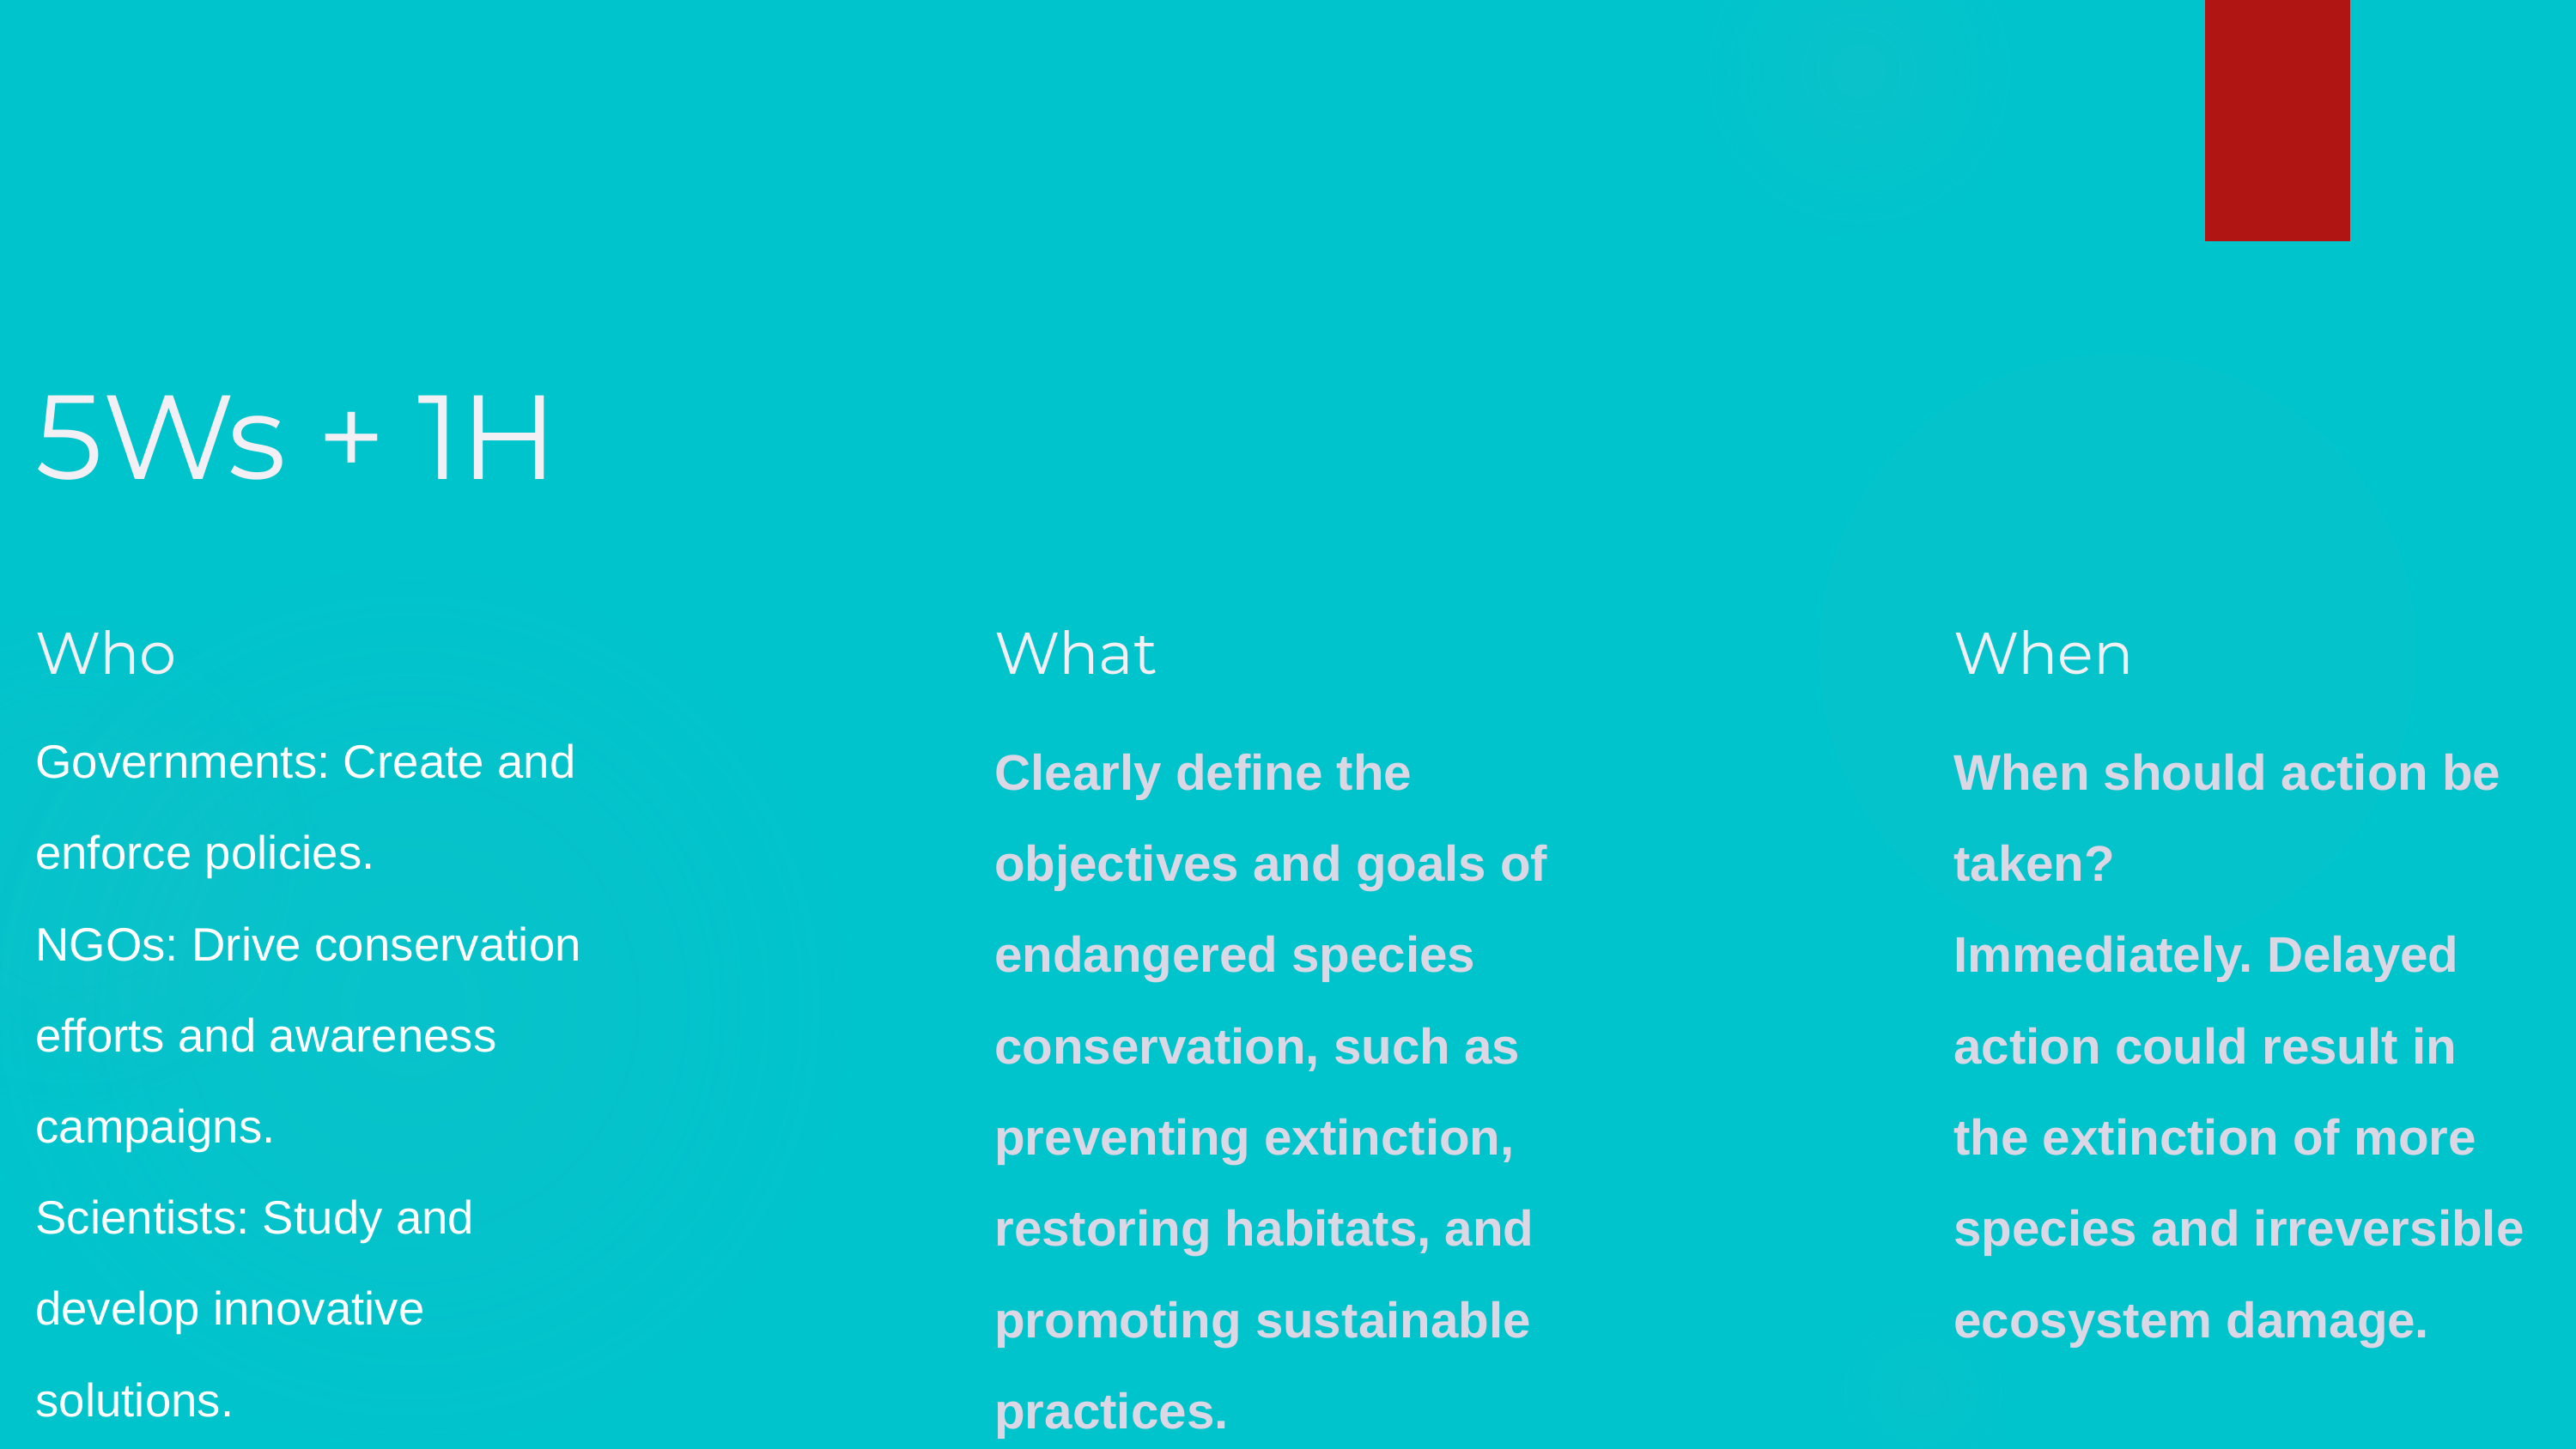

5Ws + 1H

Who
What
When

Governments: Create and enforce policies.
NGOs: Drive conservation efforts and awareness campaigns.
Scientists: Study and develop innovative solutions.
Clearly define the objectives and goals of endangered species conservation, such as preventing extinction, restoring habitats, and promoting sustainable practices.
When should action be taken?
Immediately. Delayed action could result in the extinction of more species and irreversible ecosystem damage.